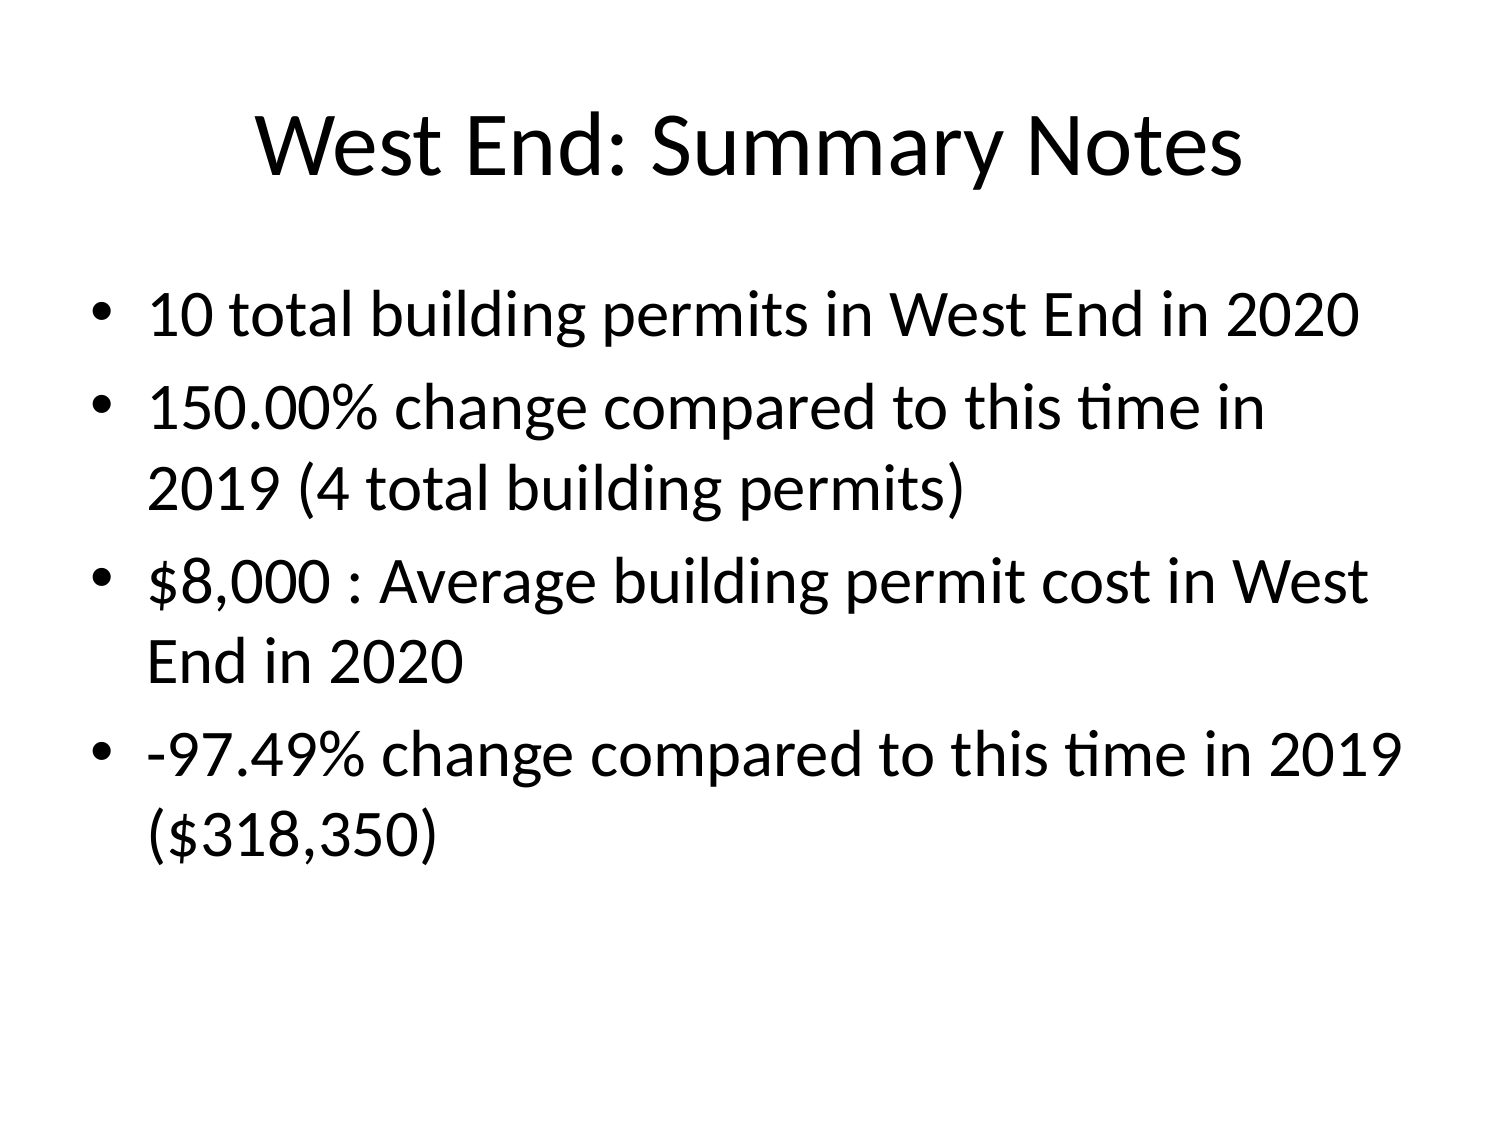

# West End: Summary Notes
10 total building permits in West End in 2020
150.00% change compared to this time in 2019 (4 total building permits)
$8,000 : Average building permit cost in West End in 2020
-97.49% change compared to this time in 2019 ($318,350)